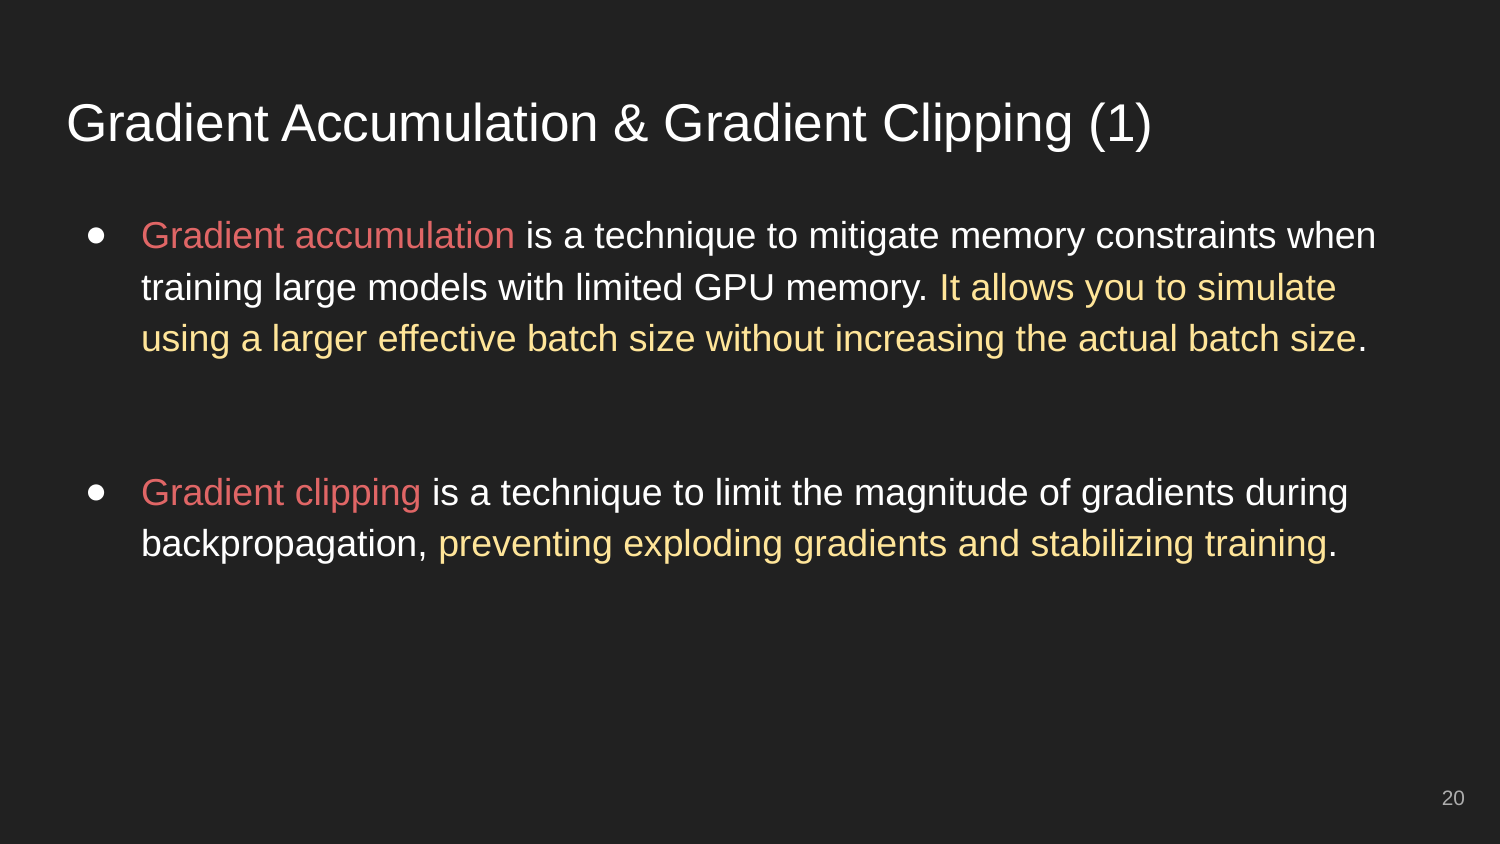

# Gradient Accumulation & Gradient Clipping (1)
Gradient accumulation is a technique to mitigate memory constraints when training large models with limited GPU memory. It allows you to simulate using a larger effective batch size without increasing the actual batch size.

Gradient clipping is a technique to limit the magnitude of gradients during backpropagation, preventing exploding gradients and stabilizing training.
20